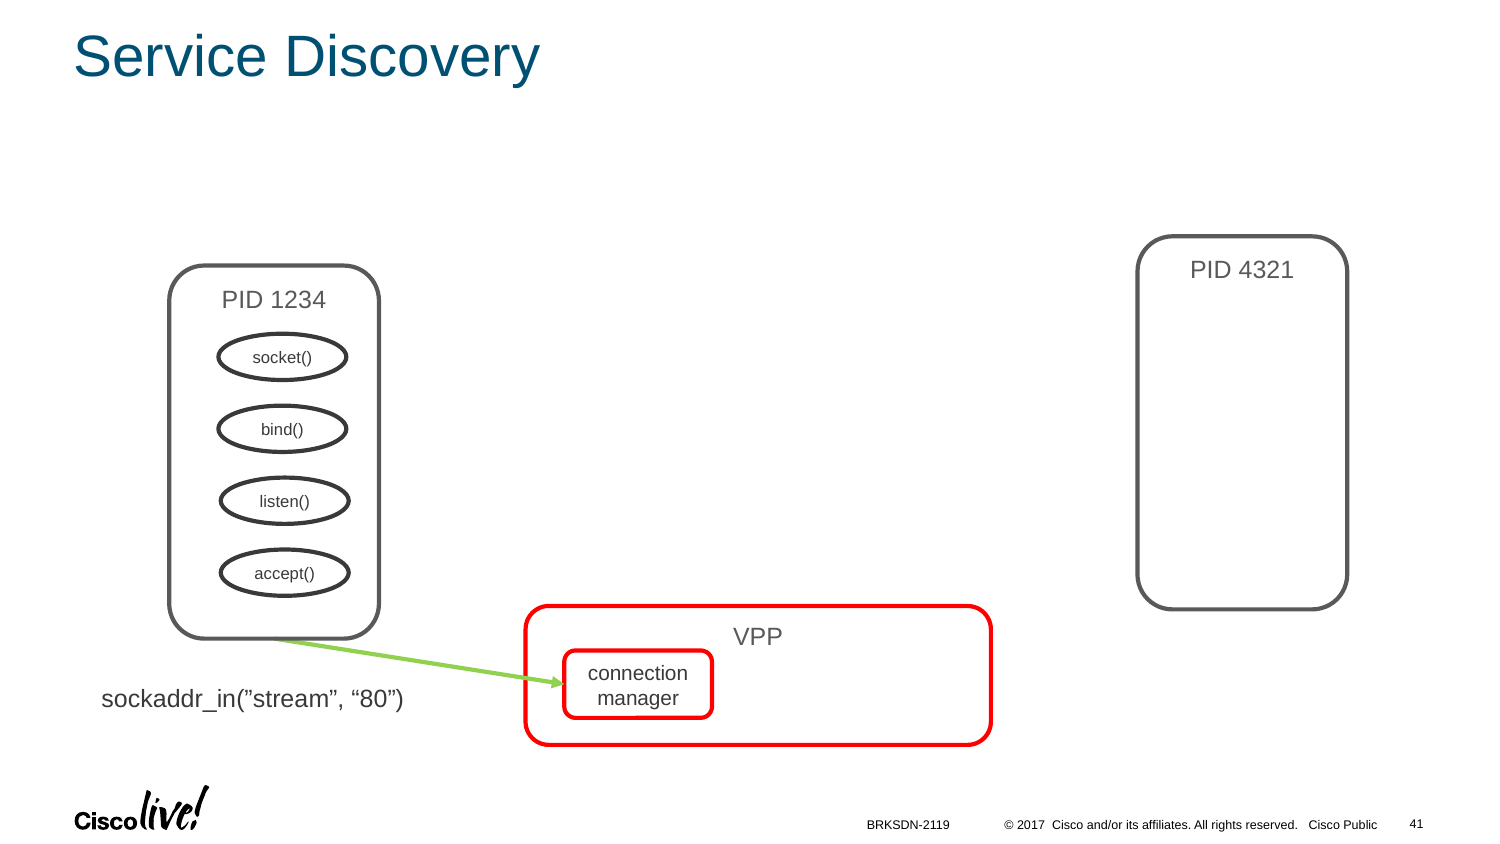

# Service Discovery
PID 4321
PID 1234
socket()
bind()
listen()
accept()
VPP
connection
manager
sockaddr_in(”stream”, “80”)
41
BRKSDN-2119